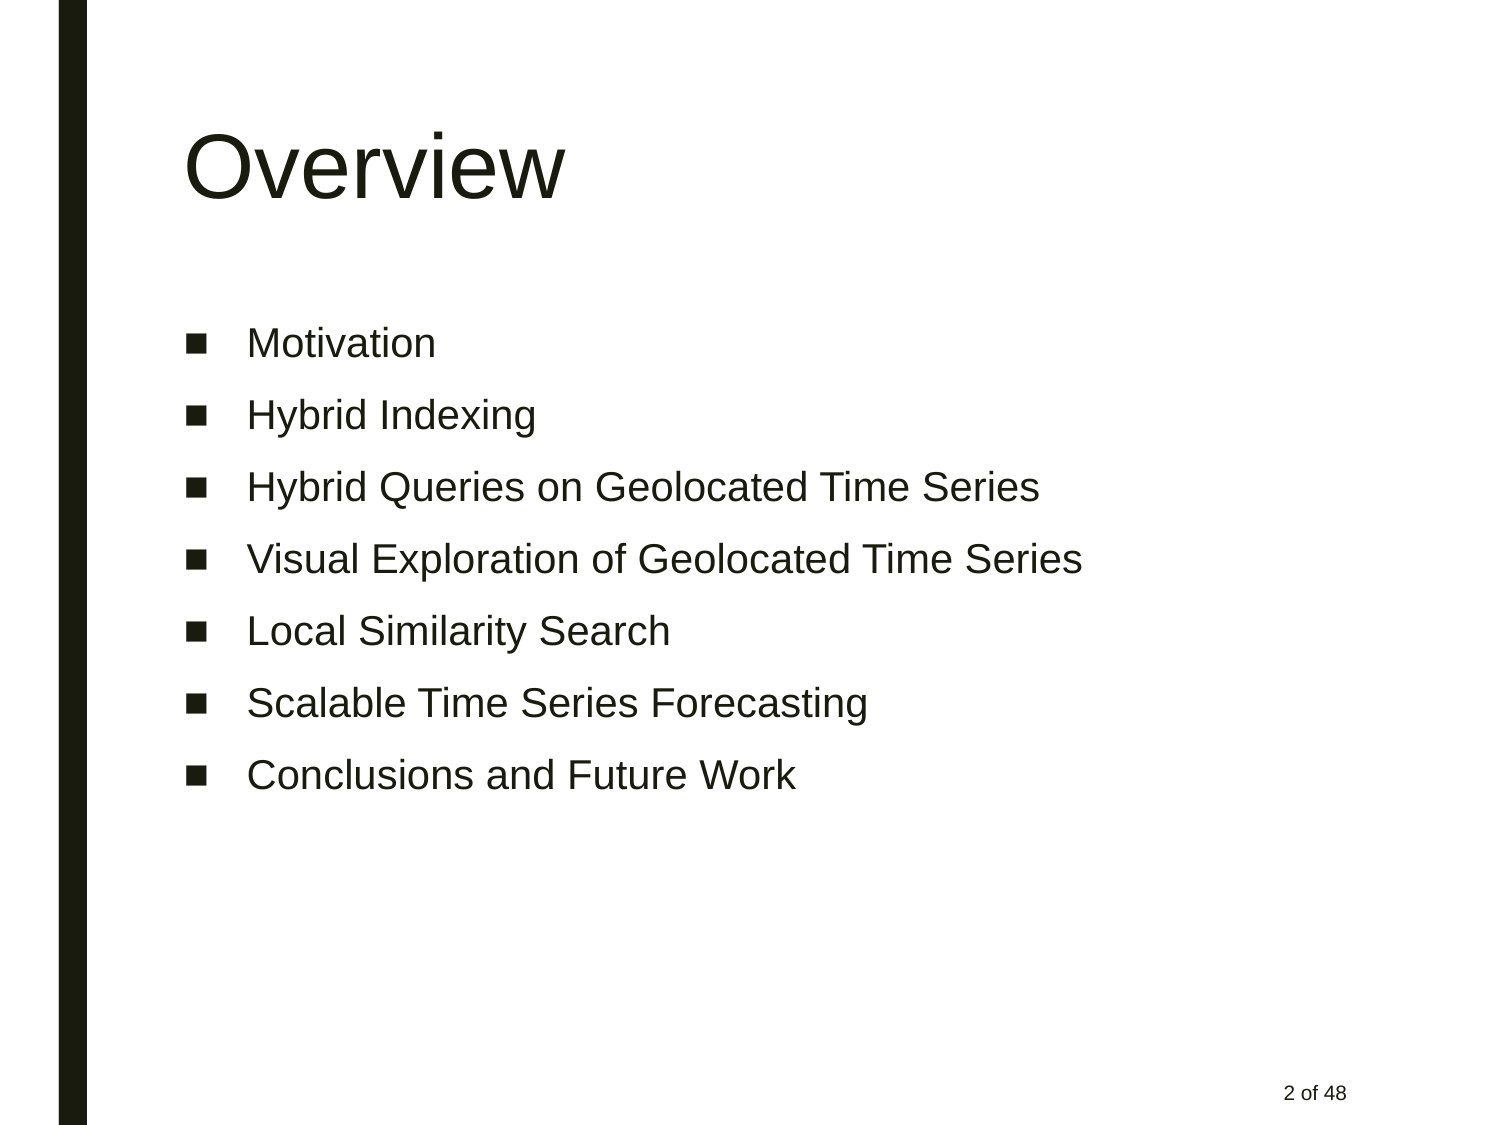

# Overview
Motivation
Hybrid Indexing
Hybrid Queries on Geolocated Time Series
Visual Exploration of Geolocated Time Series
Local Similarity Search
Scalable Time Series Forecasting
Conclusions and Future Work
2 of 48